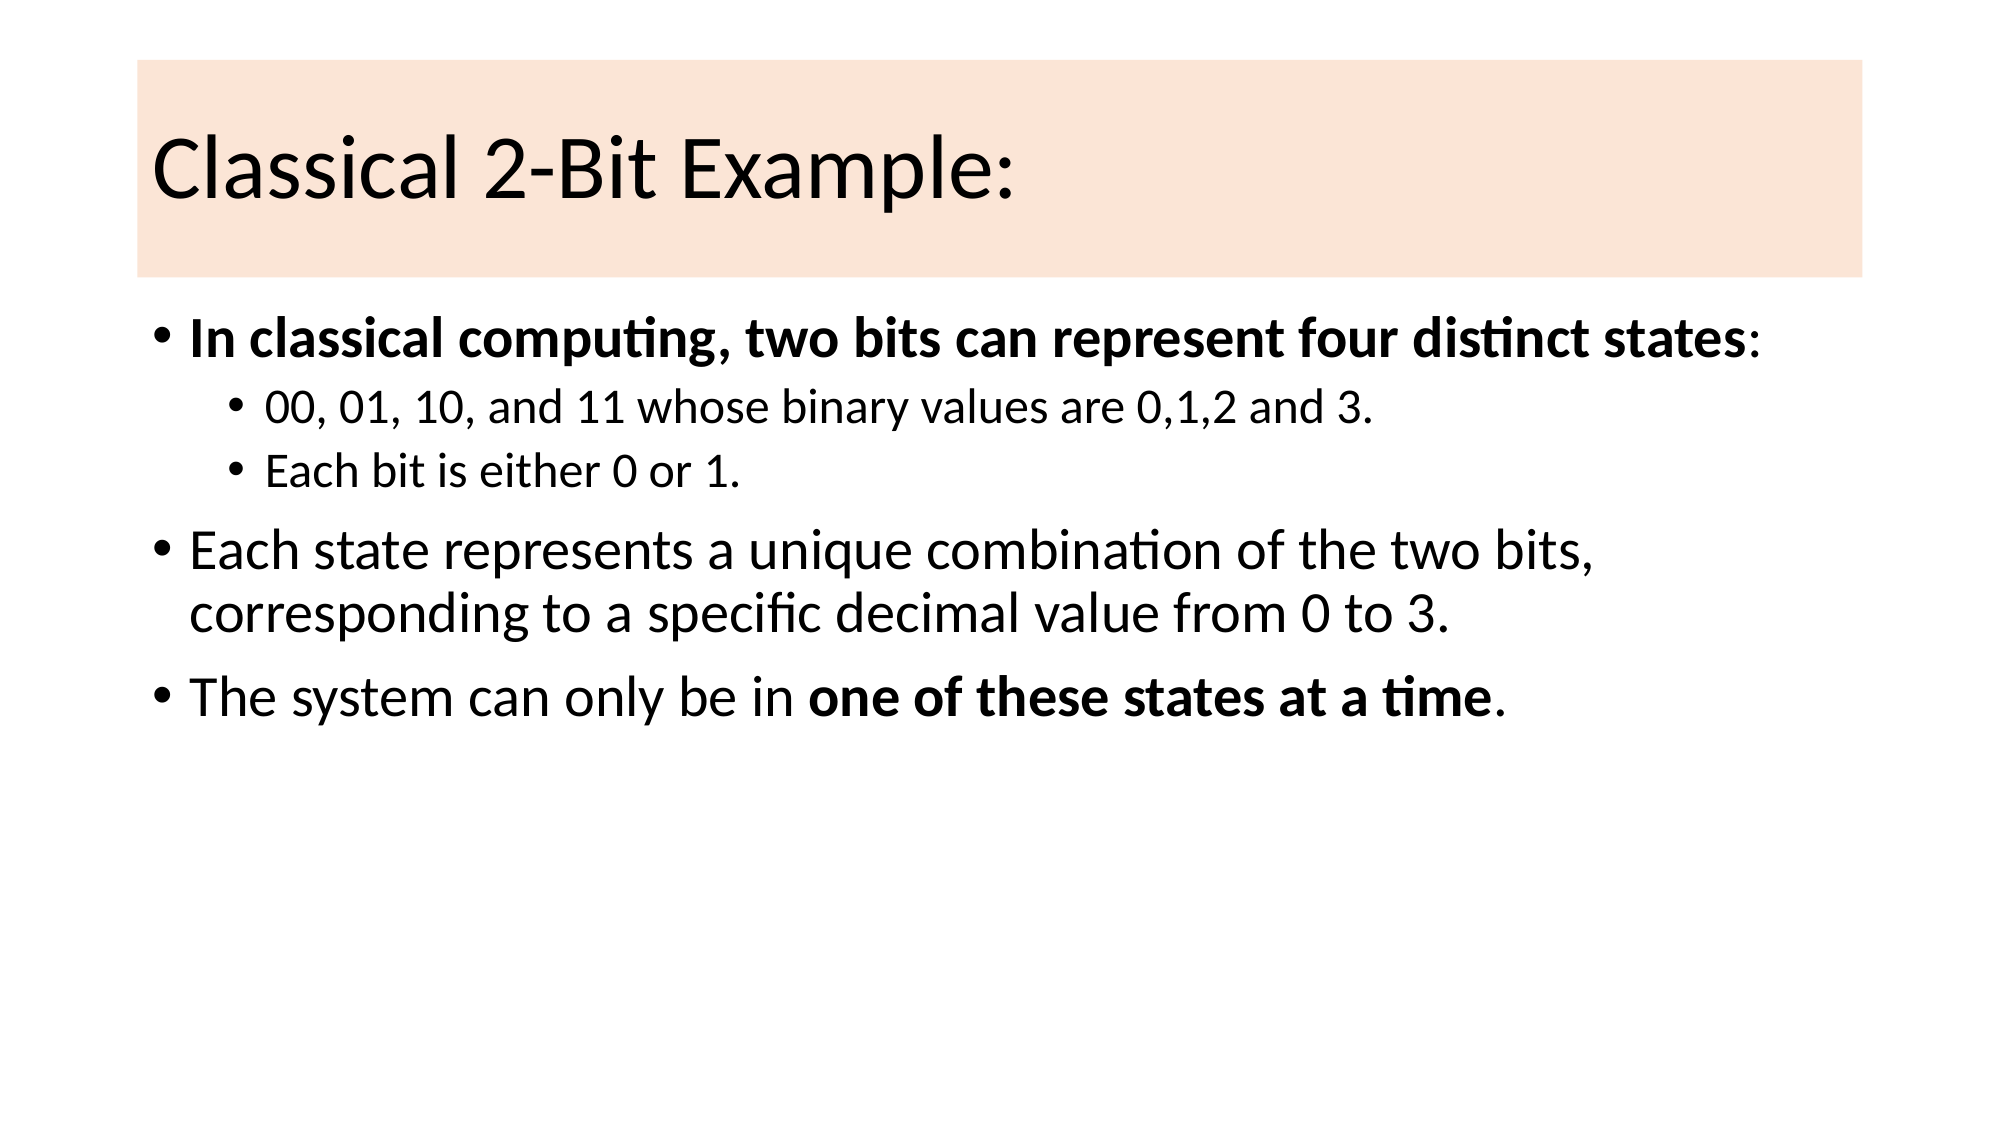

# Classical 2-Bit Example:
In classical computing, two bits can represent four distinct states:
00, 01, 10, and 11 whose binary values are 0,1,2 and 3.
Each bit is either 0 or 1.
Each state represents a unique combination of the two bits, corresponding to a specific decimal value from 0 to 3.
The system can only be in one of these states at a time.